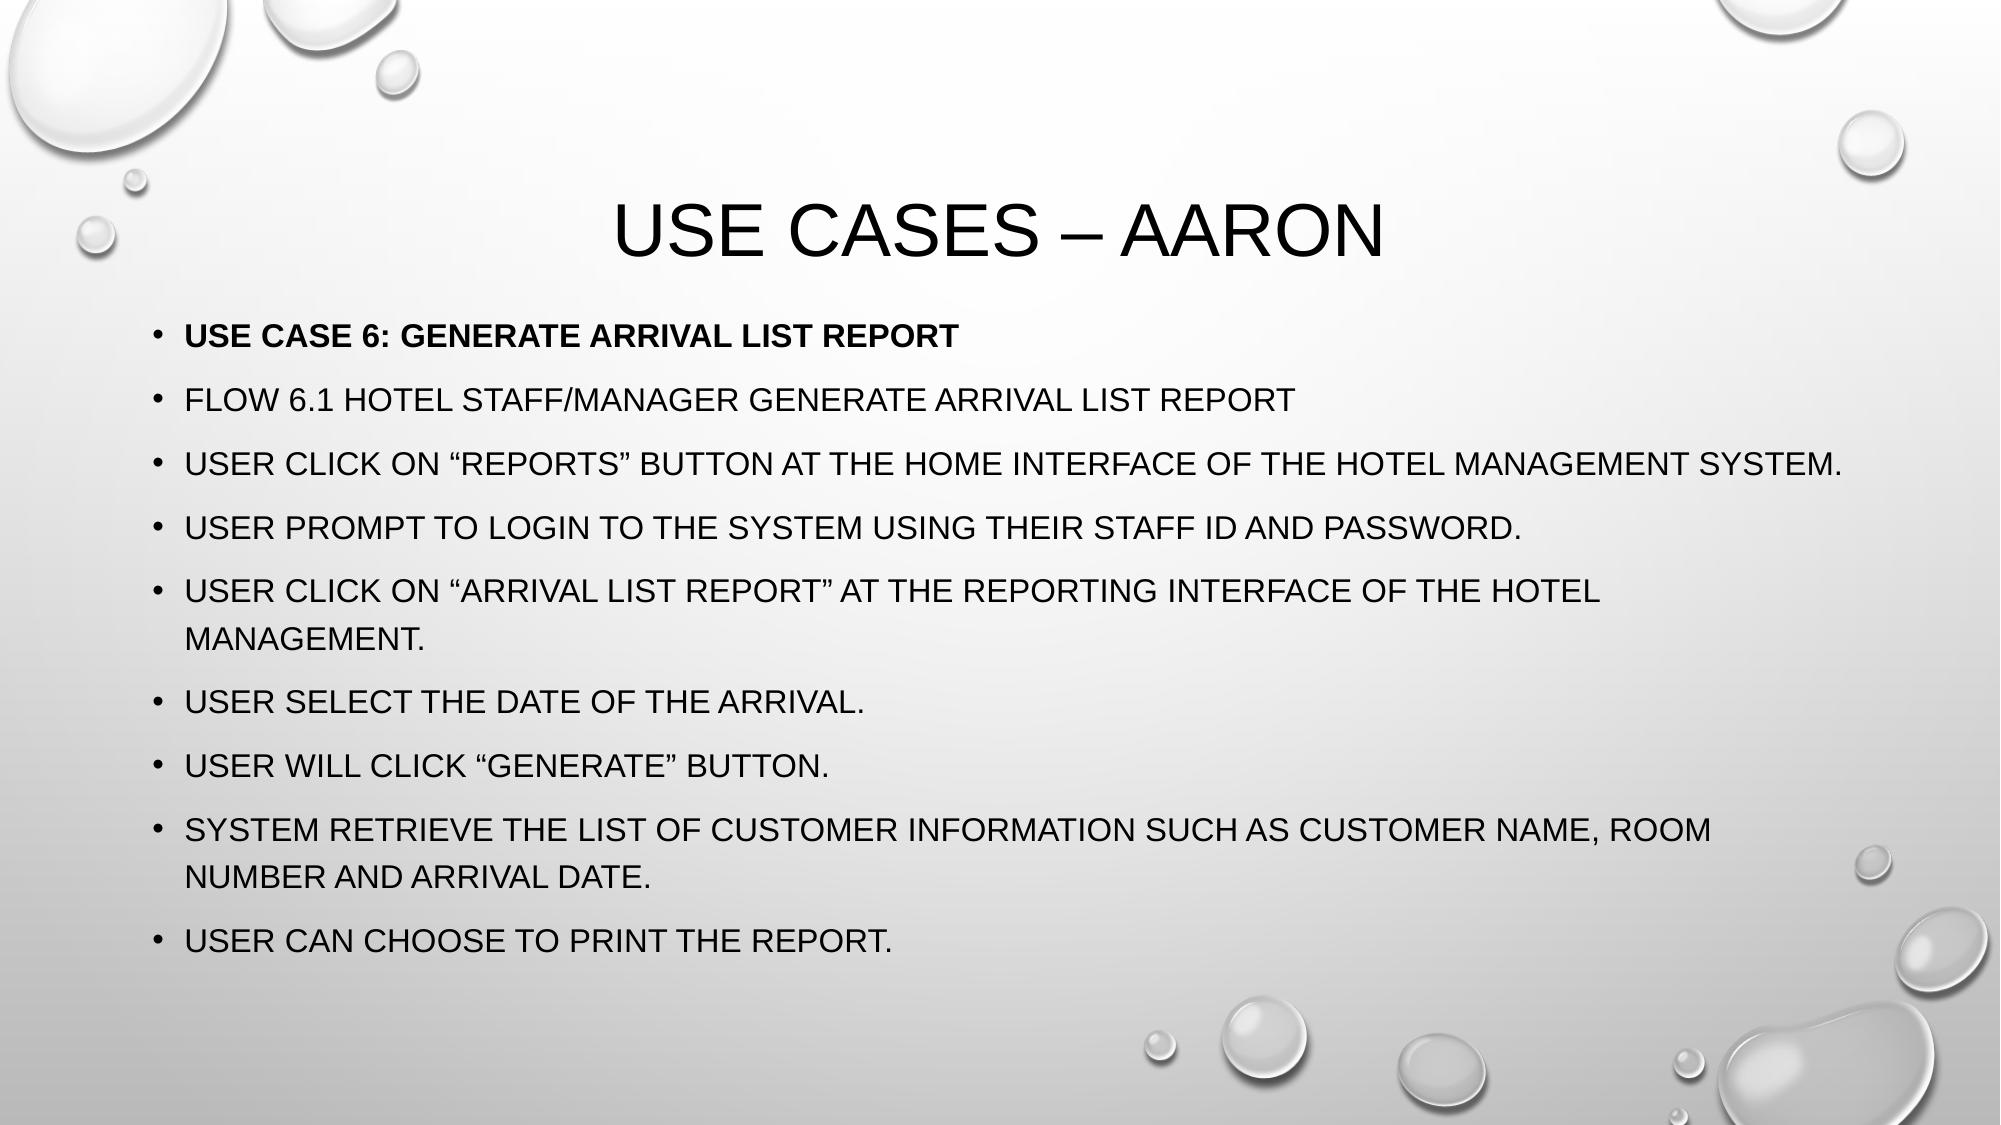

# use cases – AARON
Use Case 6: Generate Arrival List Report
Flow 6.1 Hotel staff/manager generate arrival list report
User click on “Reports” button at the Home Interface of the hotel management system.
User prompt to login to the system using their Staff ID and Password.
User click on “Arrival List report” at the Reporting Interface of the hotel management.
User select the date of the Arrival.
User will click “Generate” button.
System retrieve the list of customer information such as customer name, room number and arrival date.
User can choose to print the report.